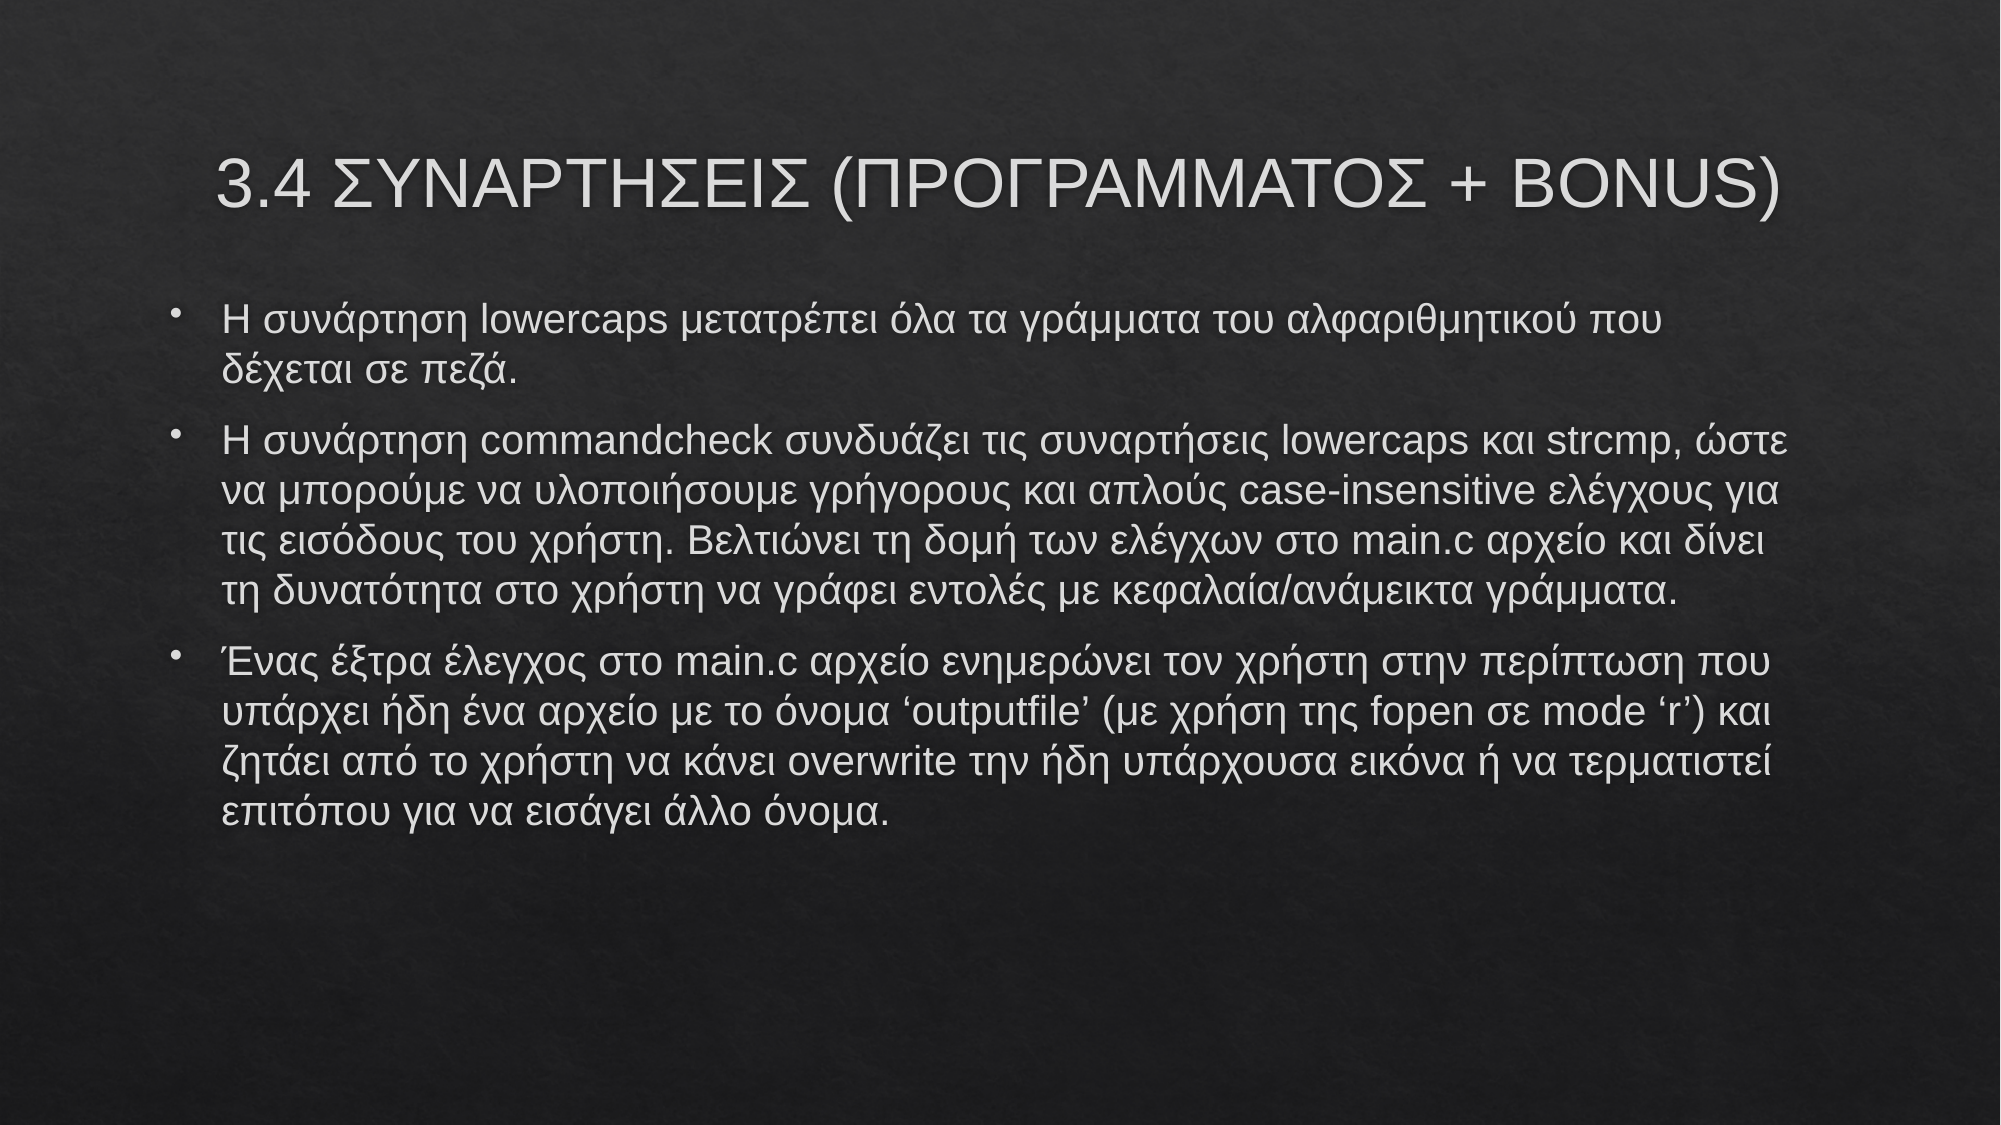

# 3.4 ΣΥΝΑΡΤΗΣΕΙΣ (ΠΡΟΓΡΑΜΜΑΤΟΣ + BONUS)
Η συνάρτηση lowercaps μετατρέπει όλα τα γράμματα του αλφαριθμητικού που δέχεται σε πεζά.
Η συνάρτηση commandcheck συνδυάζει τις συναρτήσεις lowercaps και strcmp, ώστε να μπορούμε να υλοποιήσουμε γρήγορους και απλούς case-insensitive ελέγχους για τις εισόδους του χρήστη. Βελτιώνει τη δομή των ελέγχων στο main.c αρχείο και δίνει τη δυνατότητα στο χρήστη να γράφει εντολές με κεφαλαία/ανάμεικτα γράμματα.
Ένας έξτρα έλεγχος στο main.c αρχείο ενημερώνει τον χρήστη στην περίπτωση που υπάρχει ήδη ένα αρχείο με το όνομα ‘outputfile’ (με χρήση της fopen σε mode ‘r’) και ζητάει από το χρήστη να κάνει overwrite την ήδη υπάρχουσα εικόνα ή να τερματιστεί επιτόπου για να εισάγει άλλο όνομα.